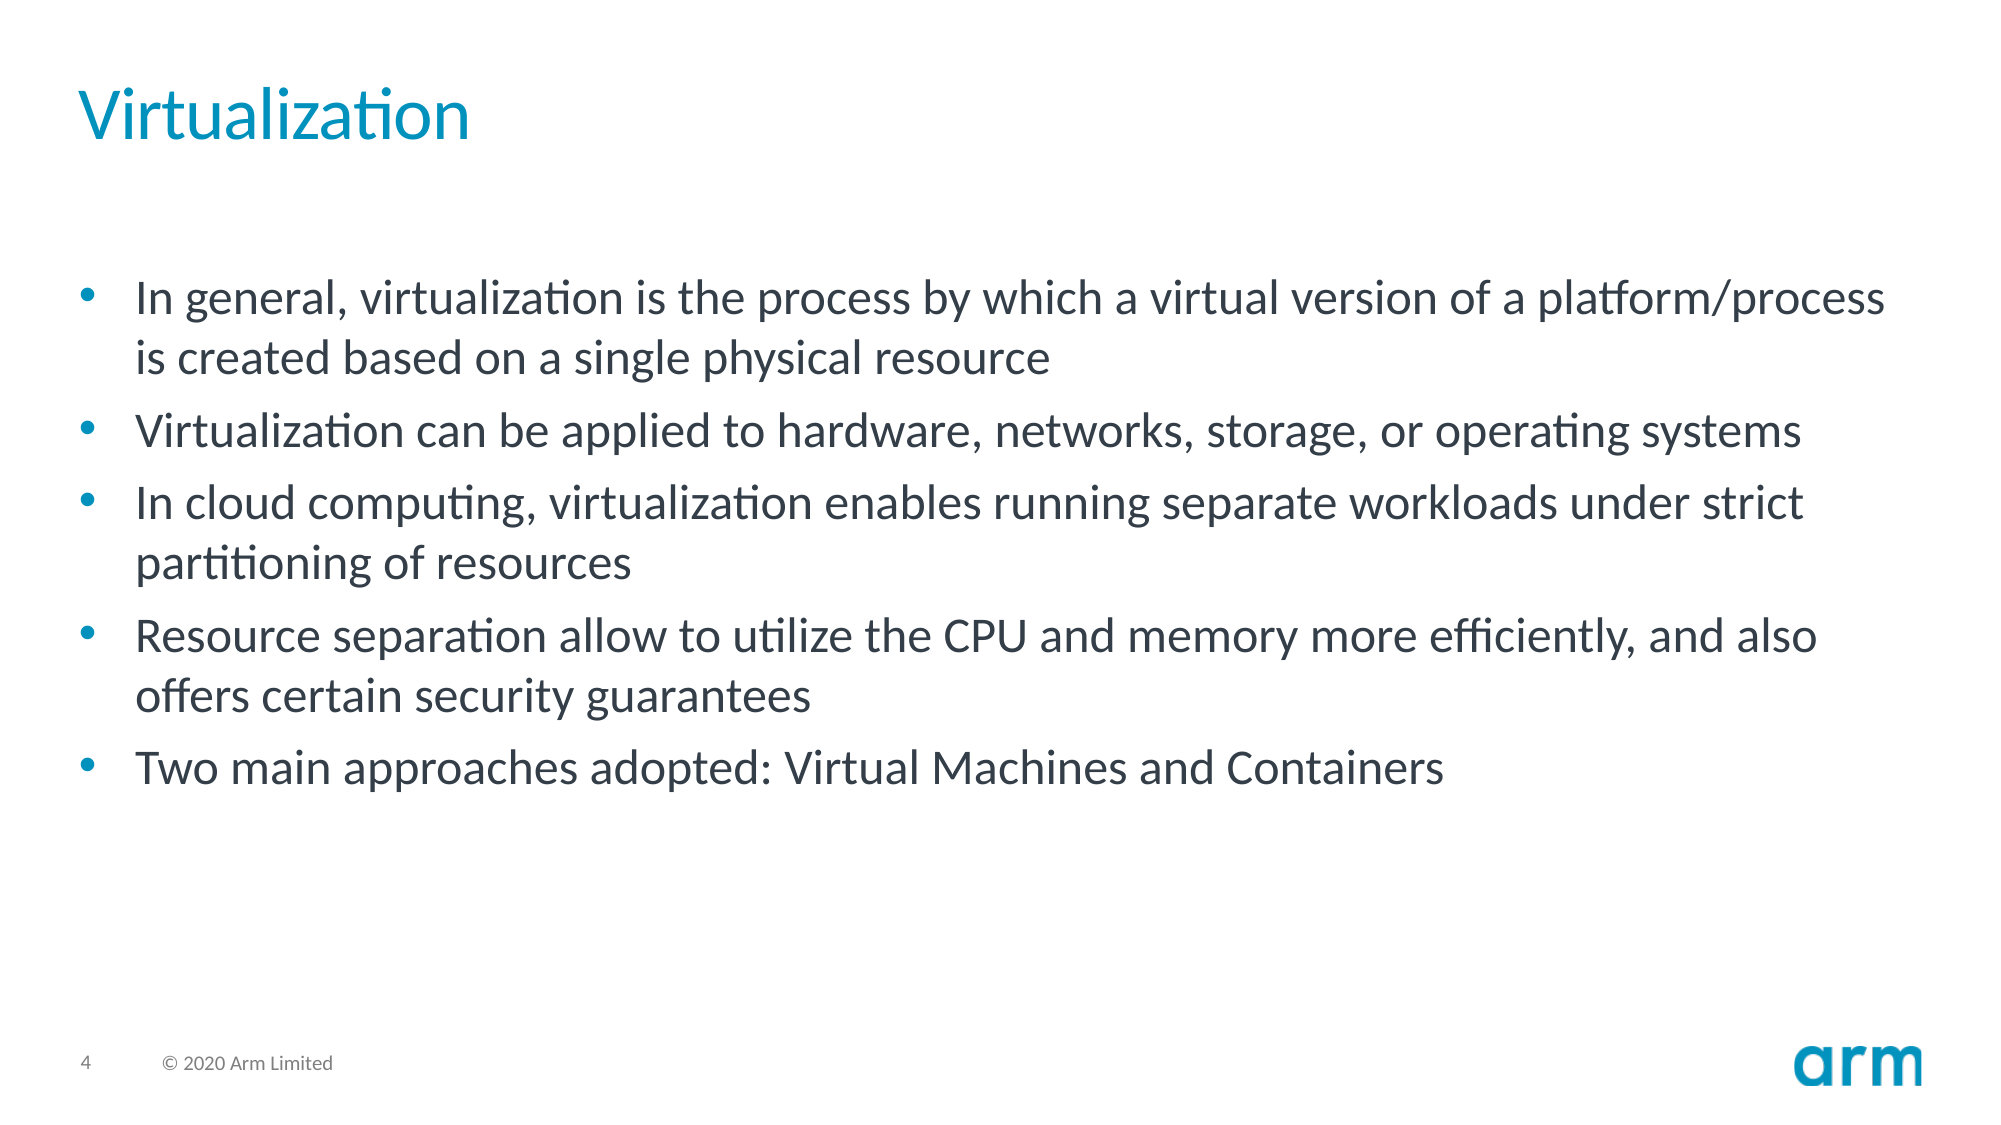

# Virtualization

In general, virtualization is the process by which a virtual version of a platform/process is created based on a single physical resource
Virtualization can be applied to hardware, networks, storage, or operating systems
In cloud computing, virtualization enables running separate workloads under strict partitioning of resources
Resource separation allow to utilize the CPU and memory more efficiently, and also offers certain security guarantees
Two main approaches adopted: Virtual Machines and Containers